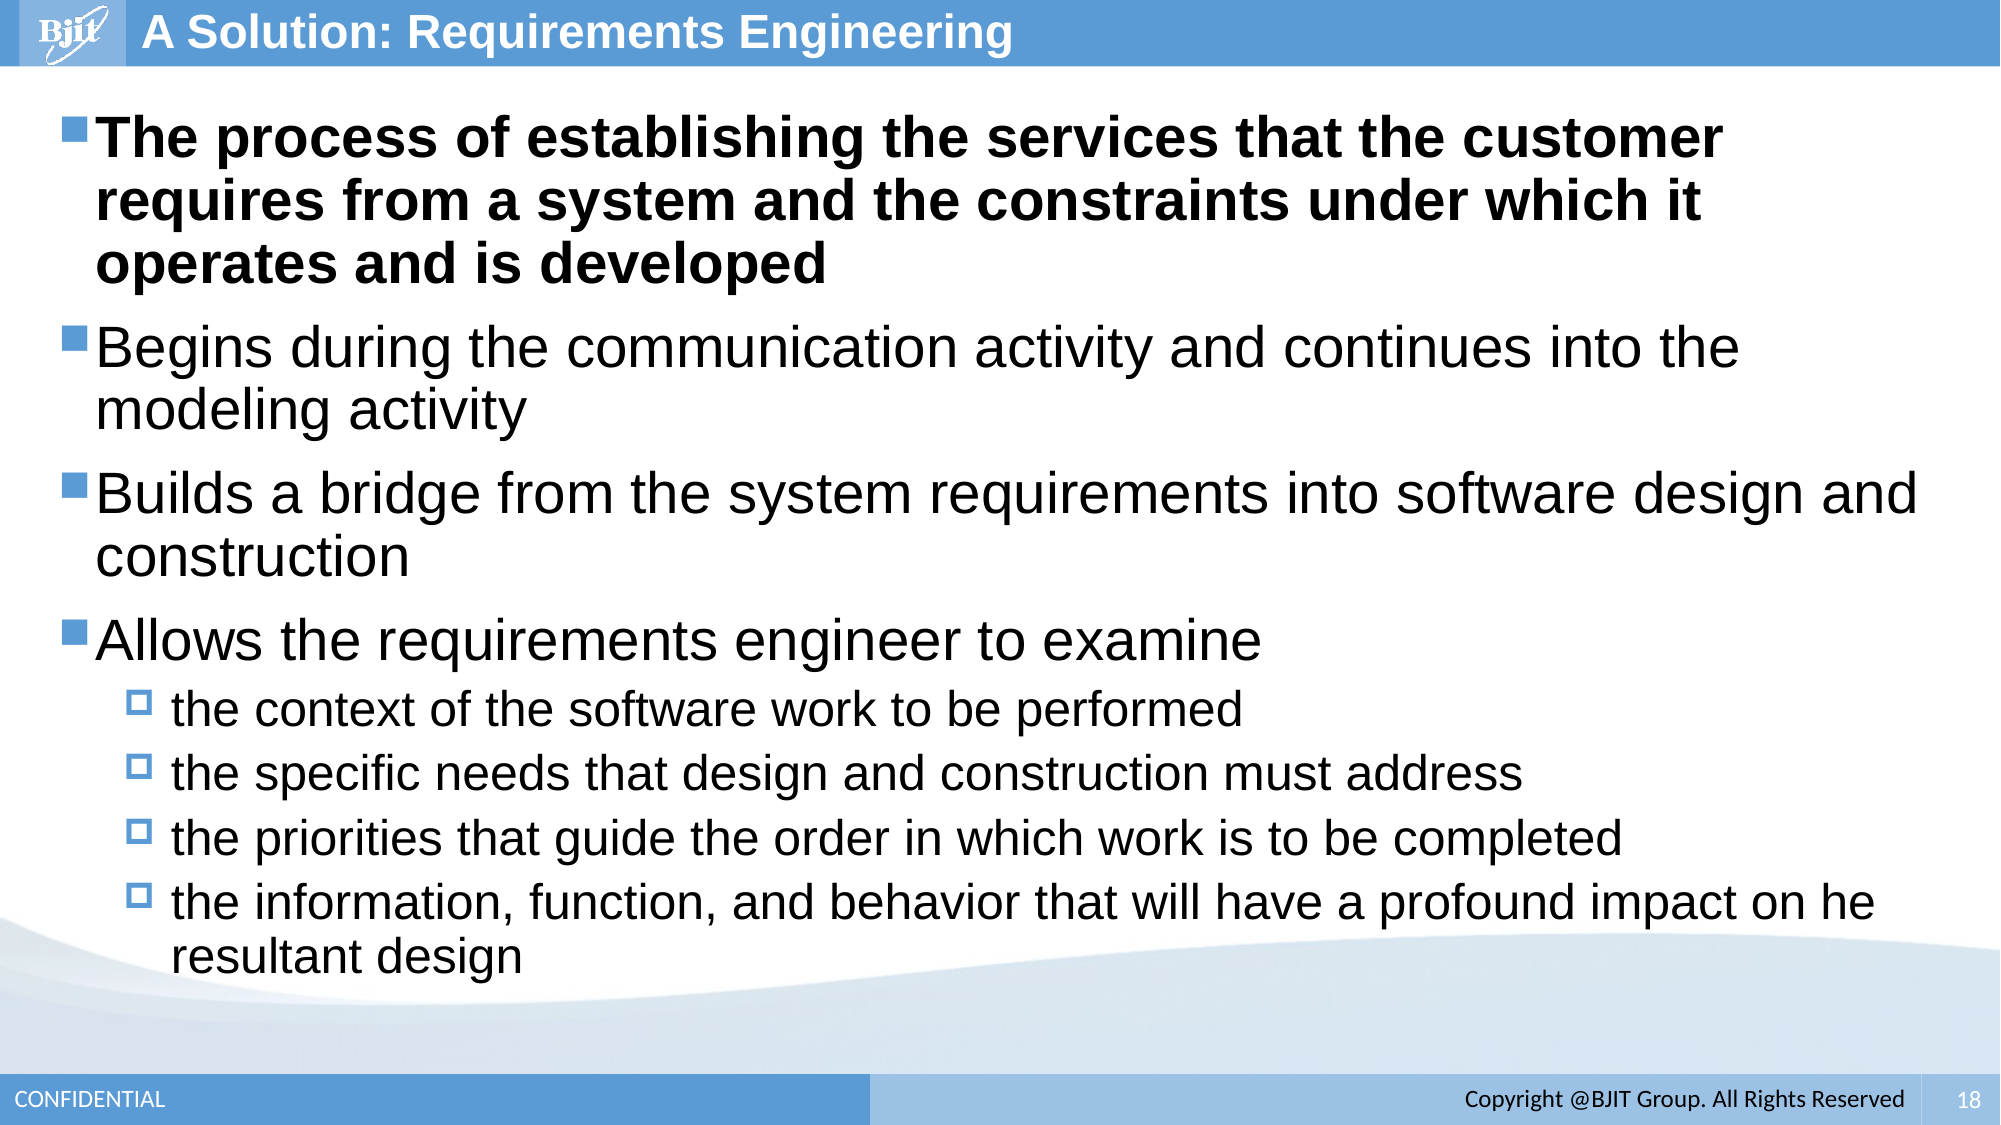

# A Solution: Requirements Engineering
The process of establishing the services that the customer requires from a system and the constraints under which it operates and is developed
Begins during the communication activity and continues into the modeling activity
Builds a bridge from the system requirements into software design and construction
Allows the requirements engineer to examine
the context of the software work to be performed
the specific needs that design and construction must address
the priorities that guide the order in which work is to be completed
the information, function, and behavior that will have a profound impact on he resultant design